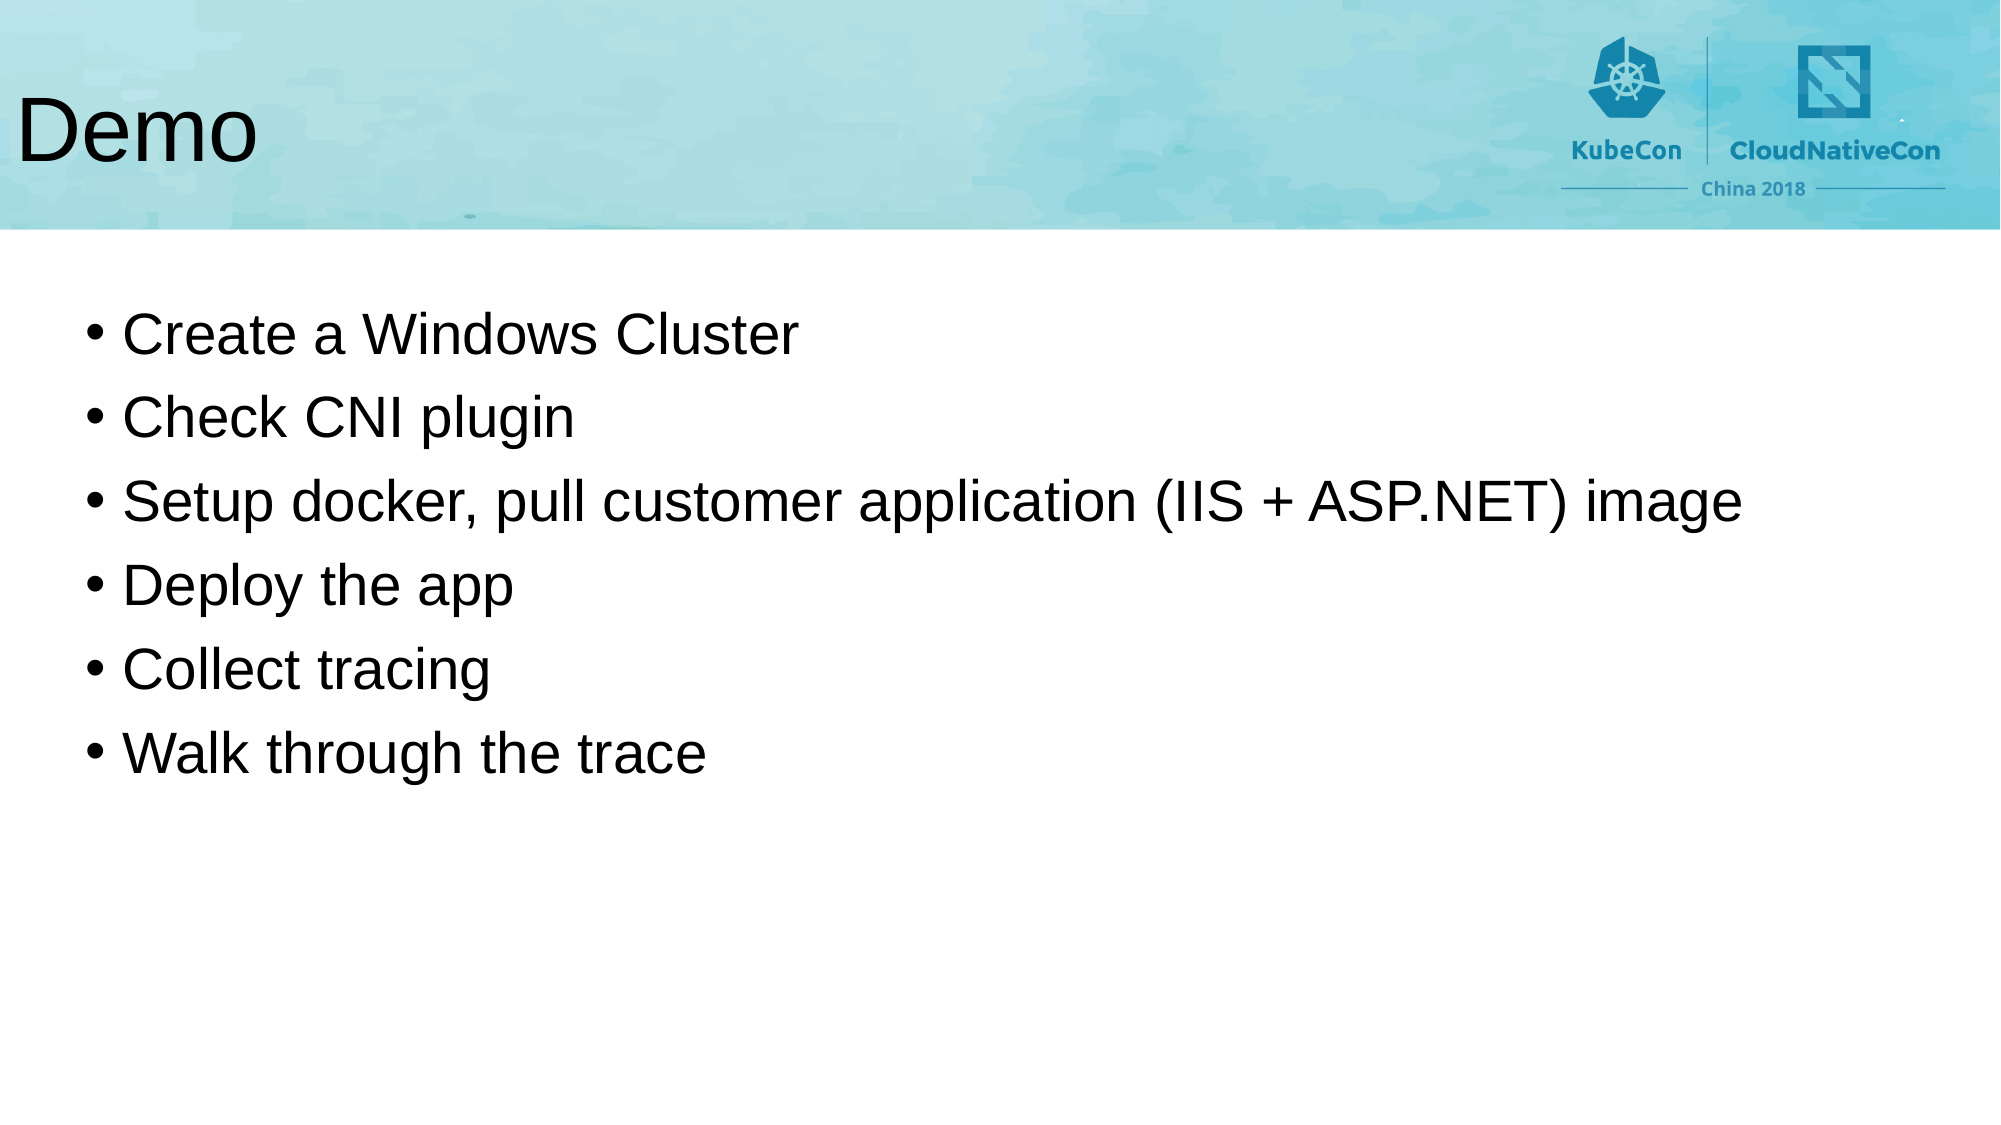

# Demo
Create a Windows Cluster
Check CNI plugin
Setup docker, pull customer application (IIS + ASP.NET) image
Deploy the app
Collect tracing
Walk through the trace